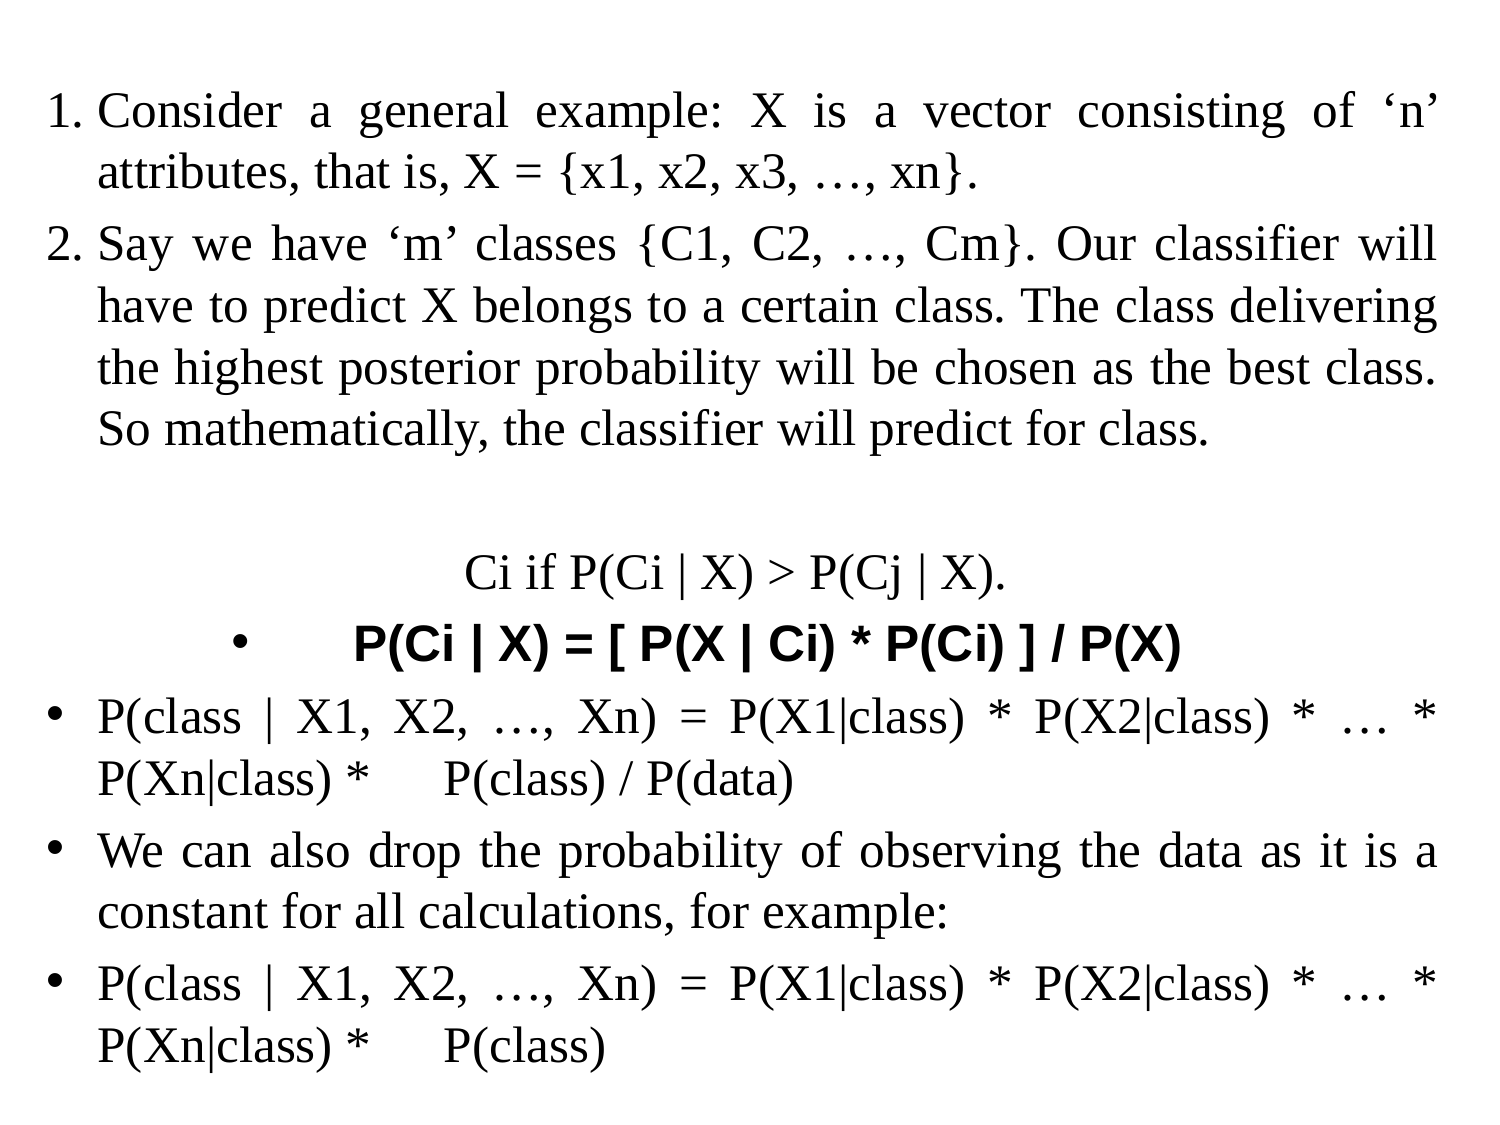

Consider a general example: X is a vector consisting of ‘n’ attributes, that is, X = {x1, x2, x3, …, xn}.
Say we have ‘m’ classes {C1, C2, …, Cm}. Our classifier will have to predict X belongs to a certain class. The class delivering the highest posterior probability will be chosen as the best class. So mathematically, the classifier will predict for class.

Ci if P(Ci | X) > P(Cj | X).
P(Ci | X) = [ P(X | Ci) * P(Ci) ] / P(X)
P(class | X1, X2, …, Xn) = P(X1|class) * P(X2|class) * … * P(Xn|class) * 	P(class) / P(data)
We can also drop the probability of observing the data as it is a constant for all calculations, for example:
P(class | X1, X2, …, Xn) = P(X1|class) * P(X2|class) * … * P(Xn|class) * 	P(class)